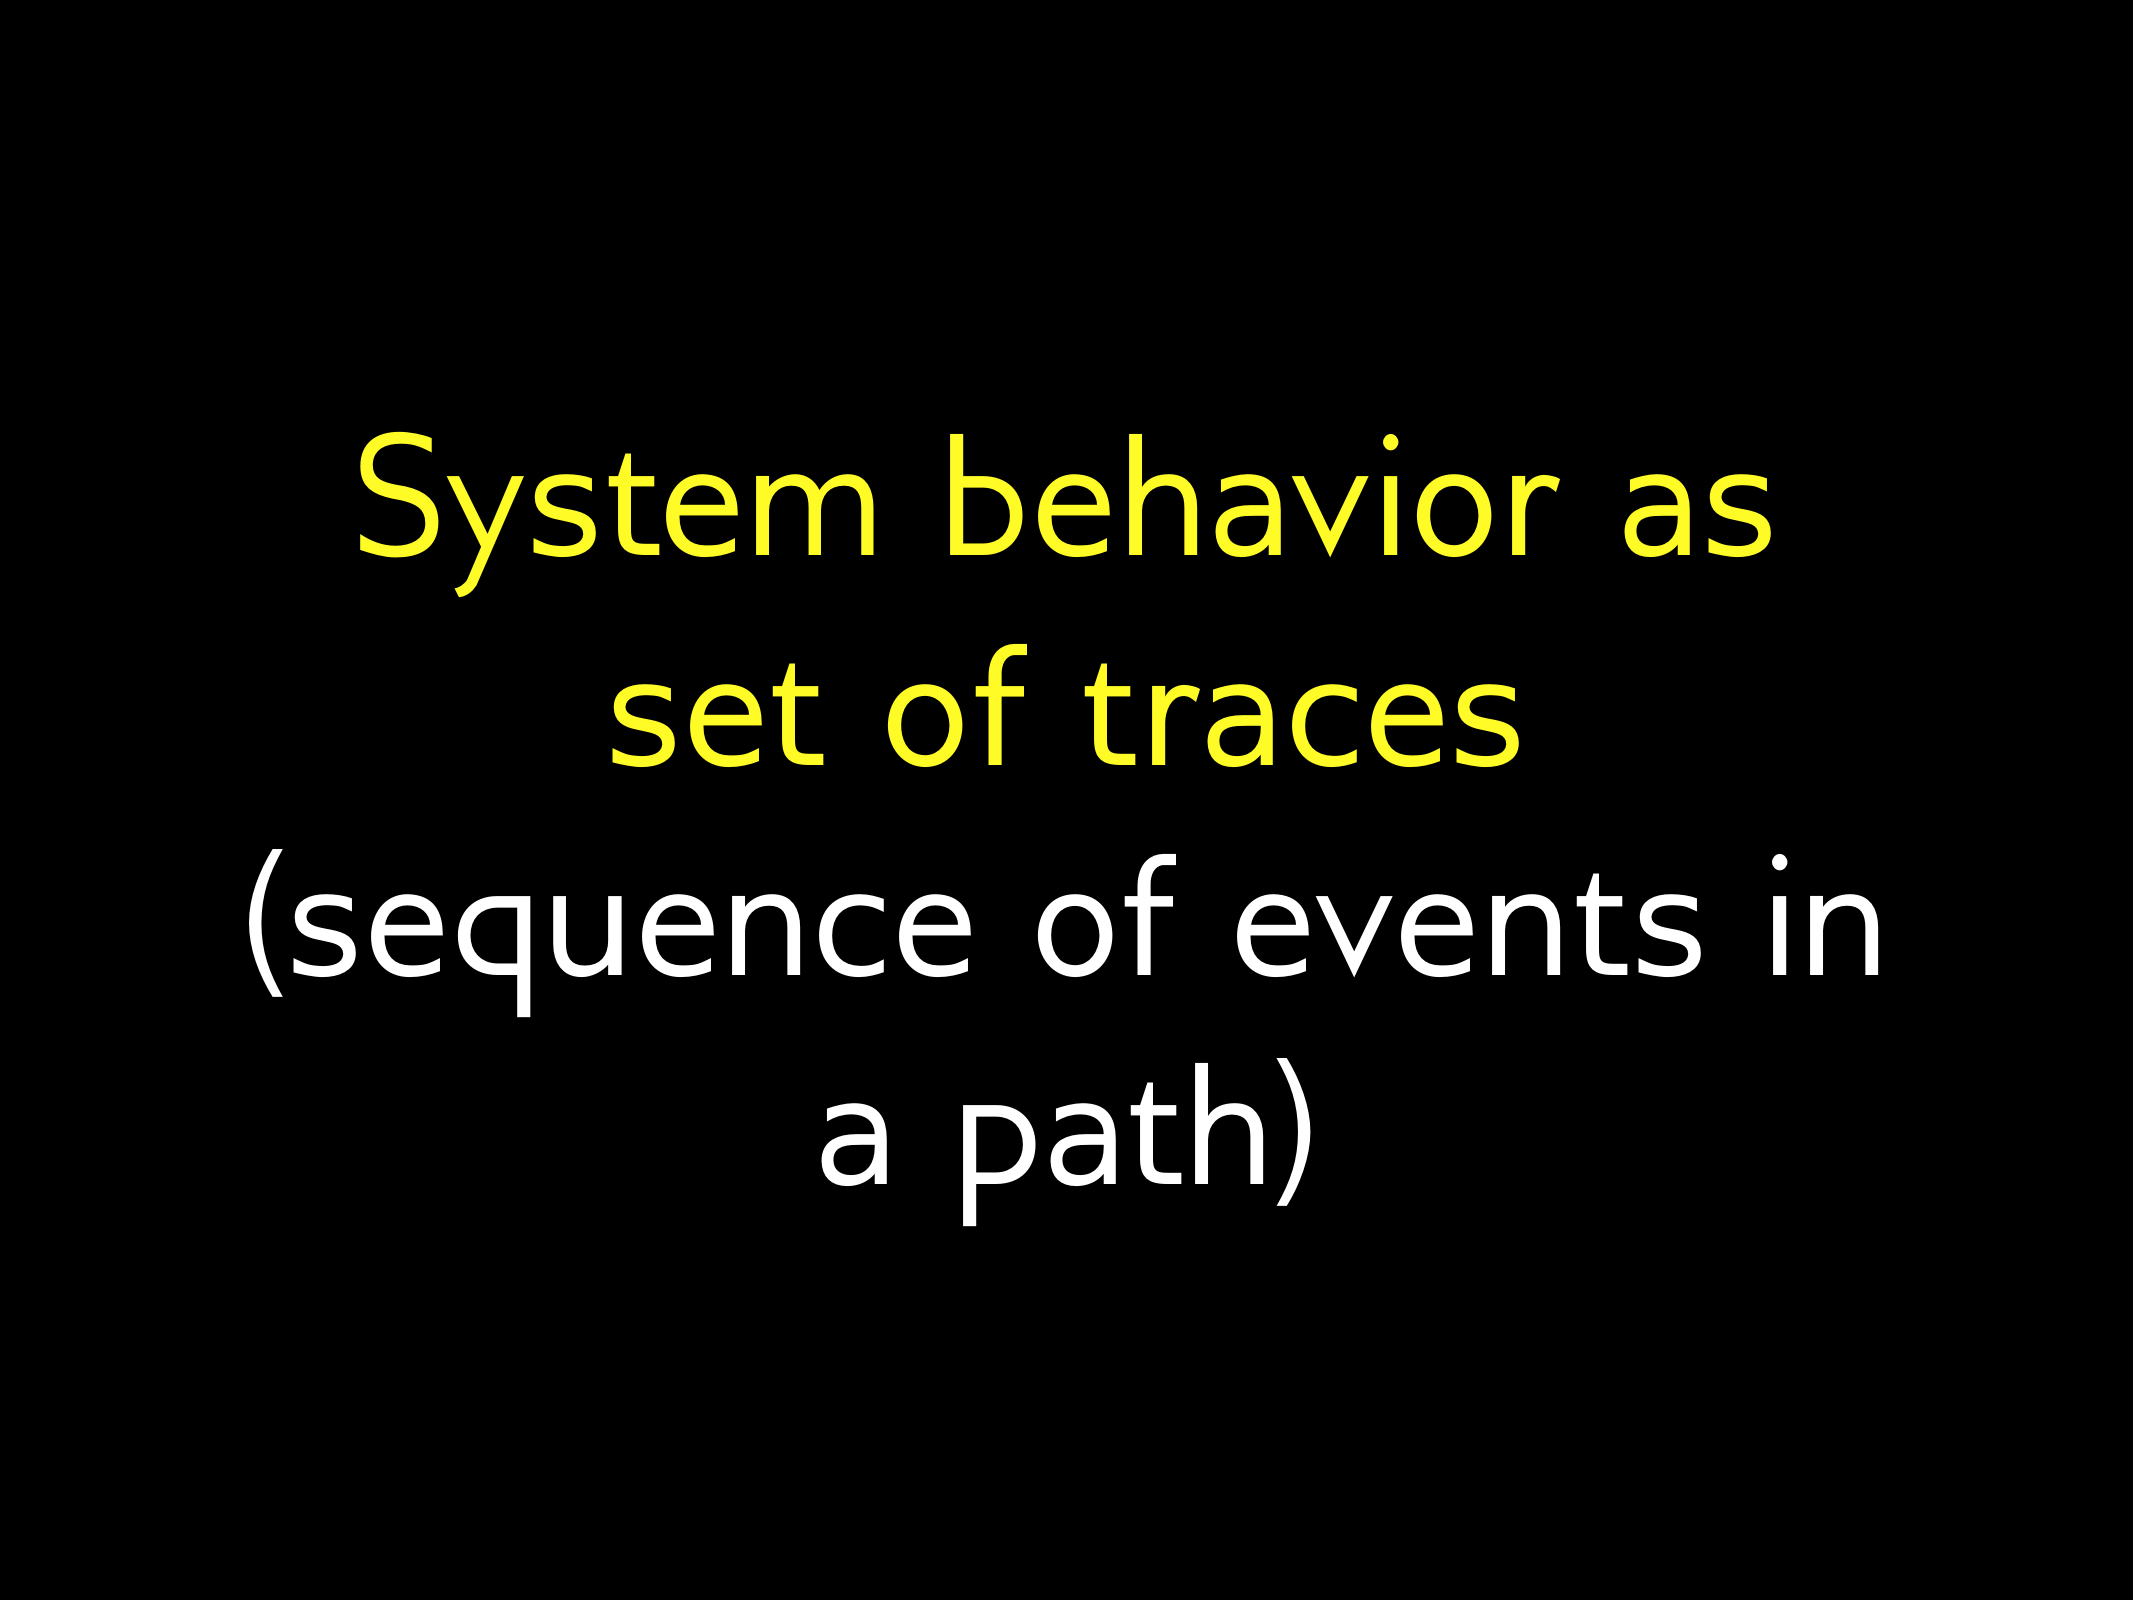

# System behavior as set of traces (sequence of events in a path)